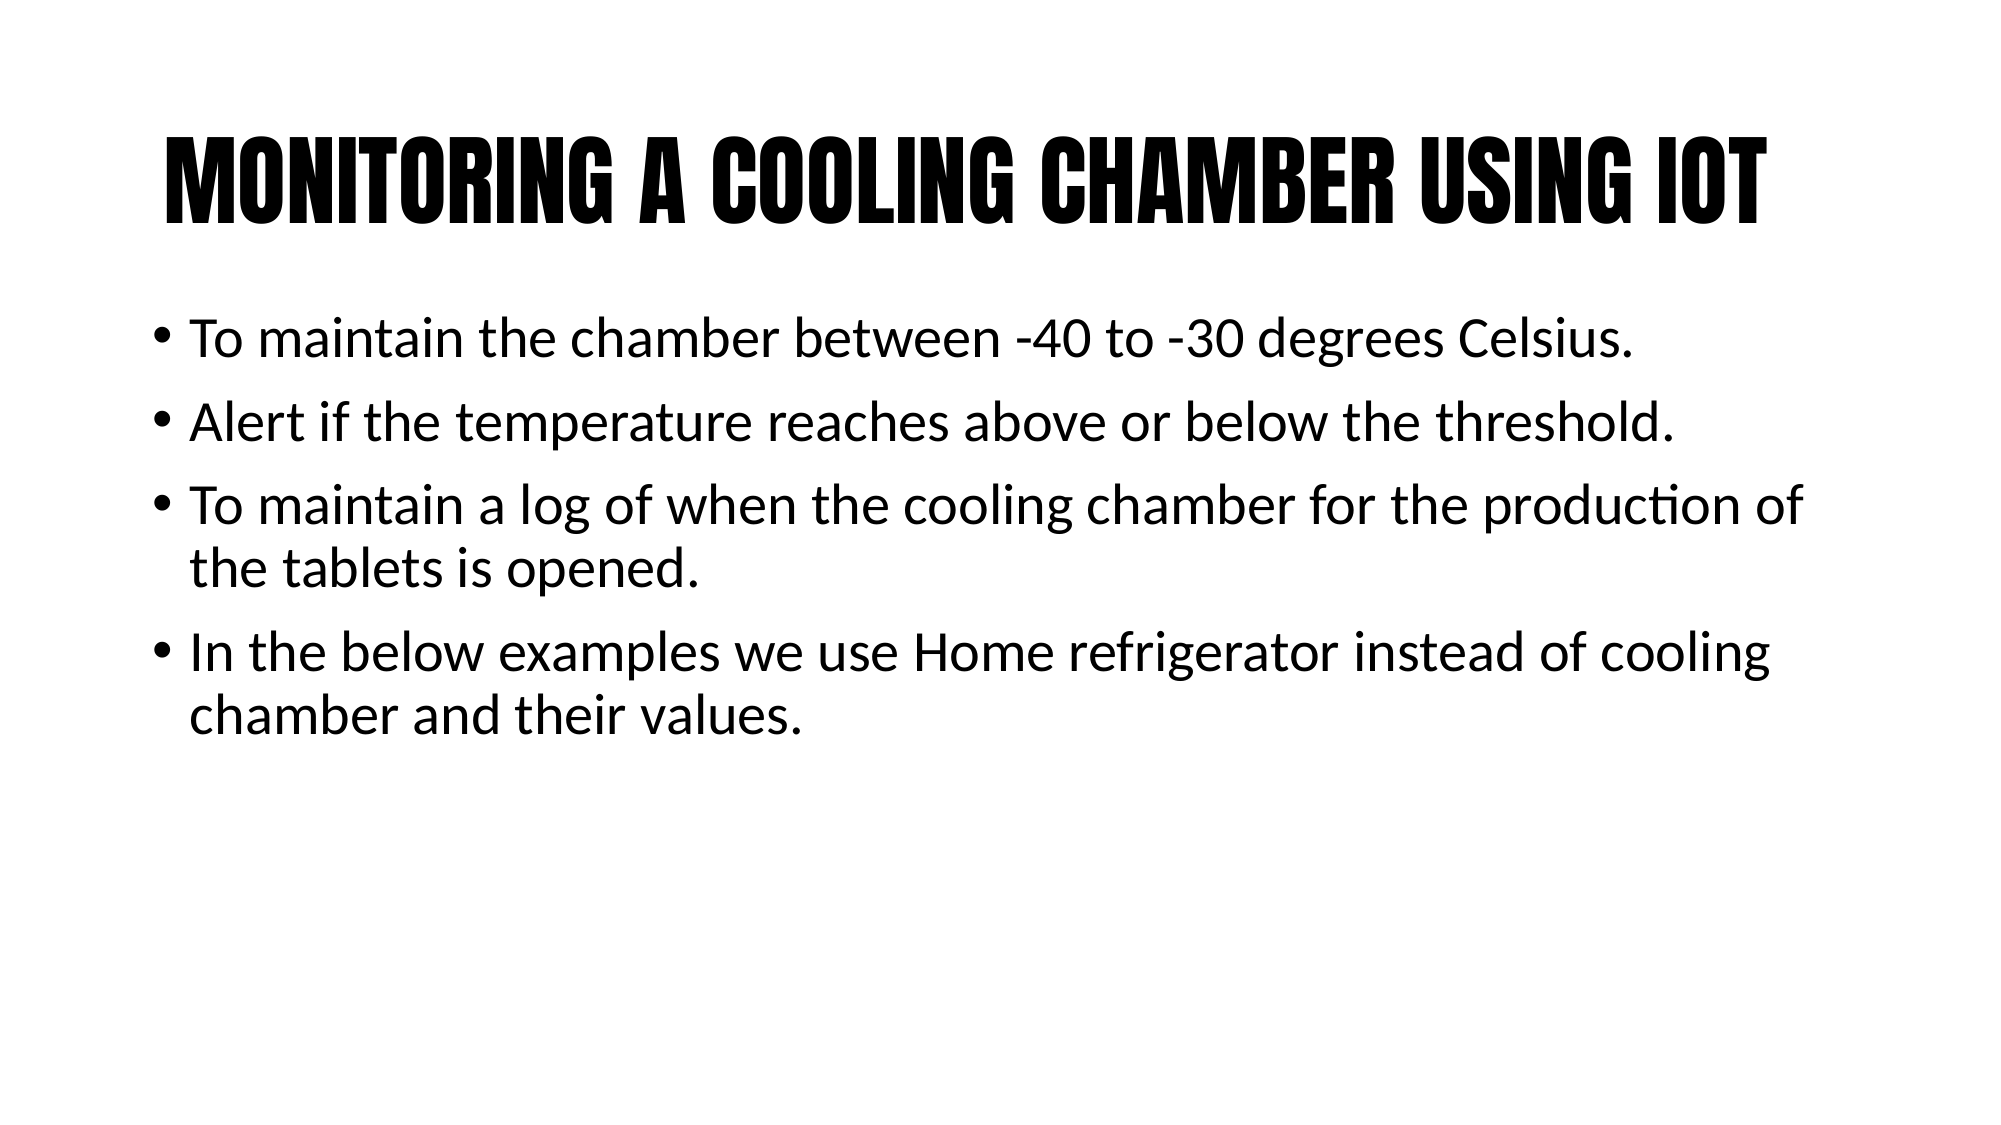

# MONITORING A COOLING CHAMBER USING IOT
To maintain the chamber between -40 to -30 degrees Celsius.
Alert if the temperature reaches above or below the threshold.
To maintain a log of when the cooling chamber for the production of the tablets is opened.
In the below examples we use Home refrigerator instead of cooling chamber and their values.